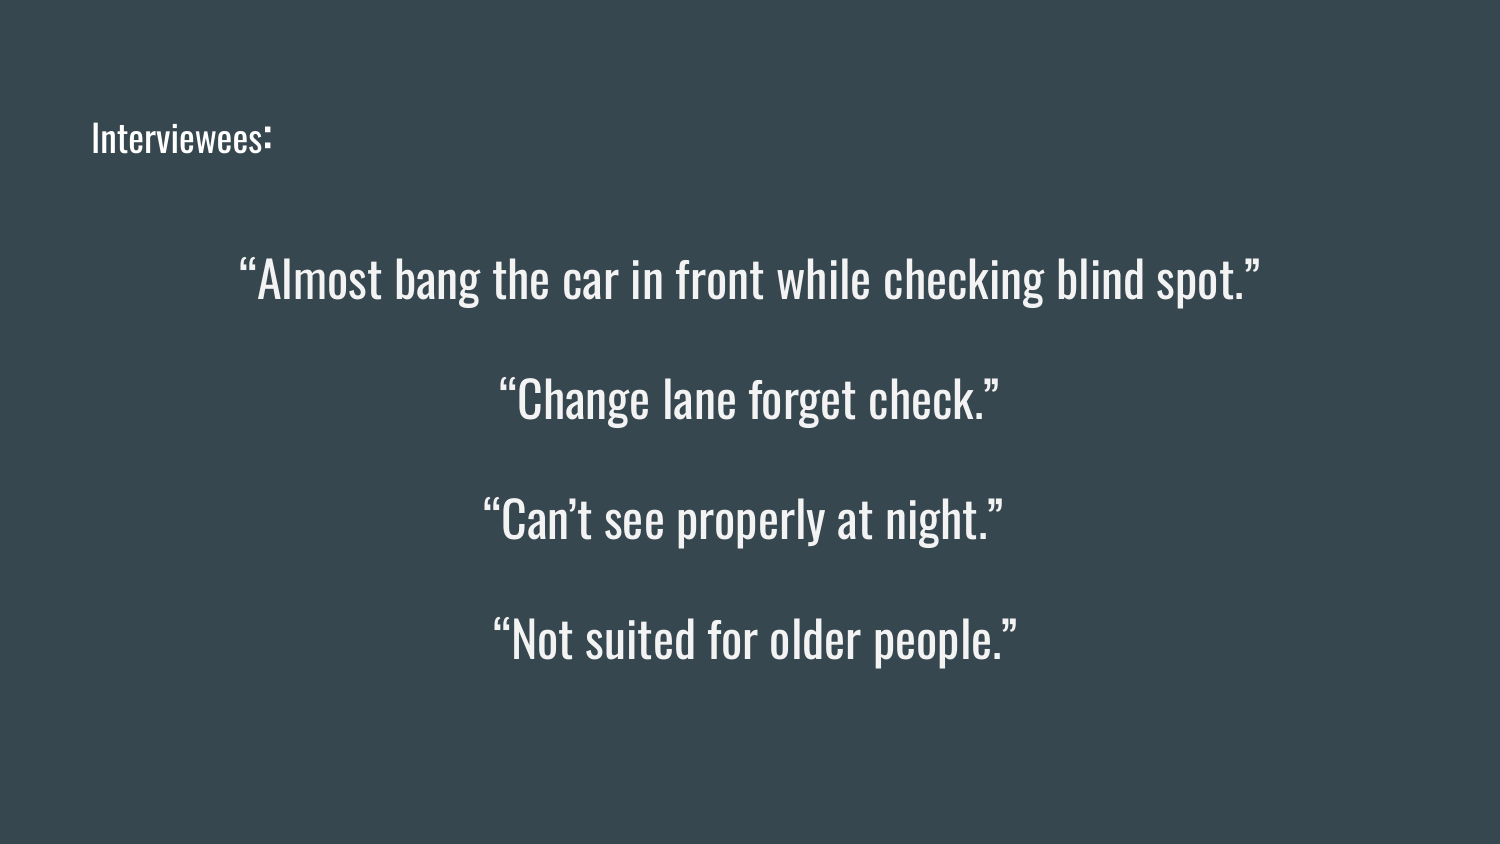

Interviewees:
# “Almost bang the car in front while checking blind spot.”

“Change lane forget check.”

“Can’t see properly at night.”

 “Not suited for older people.”